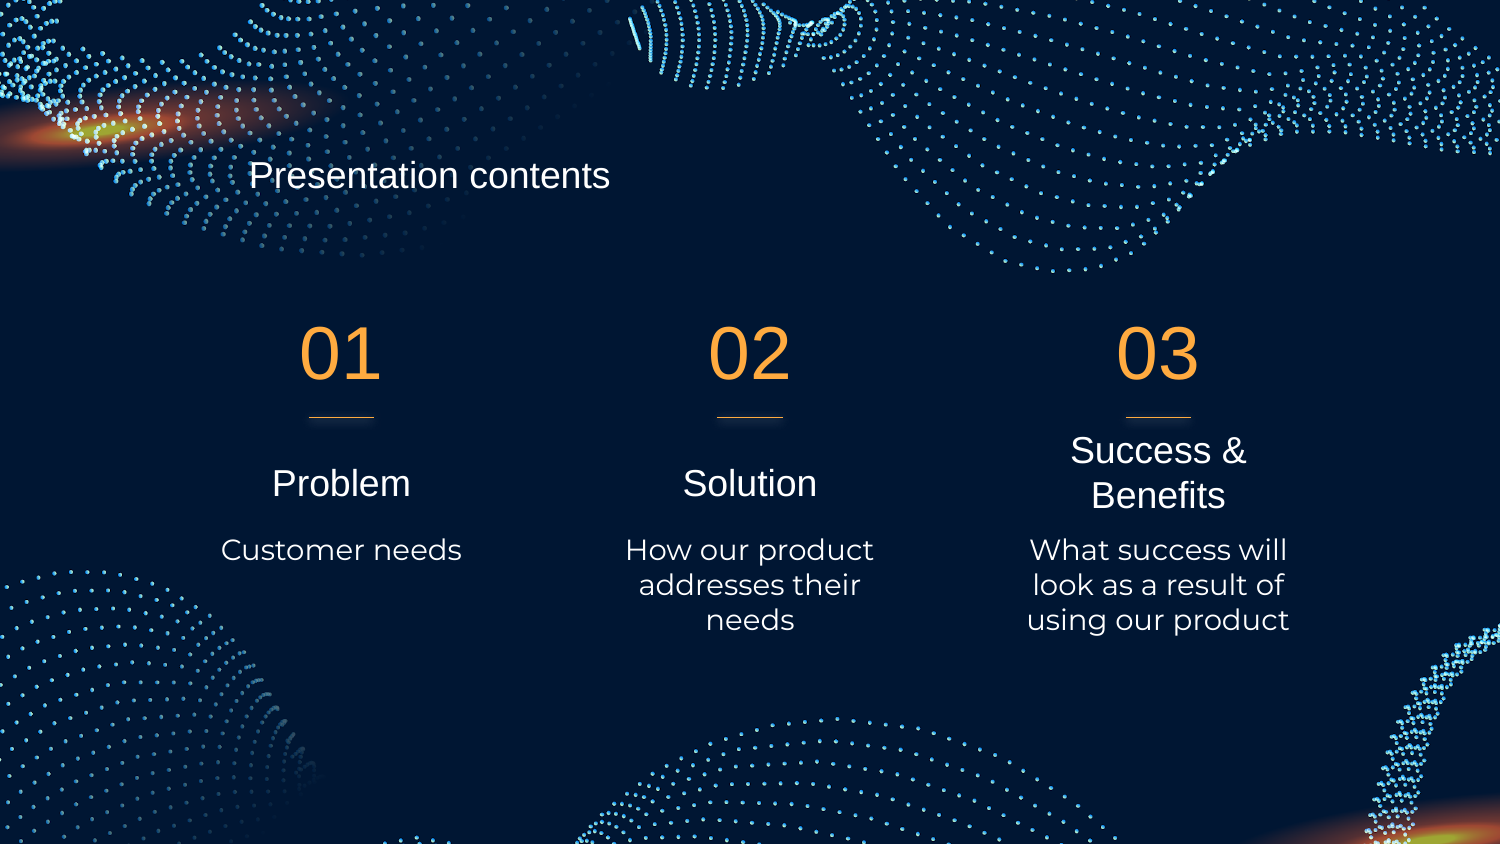

Presentation contents
01
02
03
Problem
# Solution
Success & Benefits
Customer needs
How our product addresses their needs
What success will look as a result of using our product